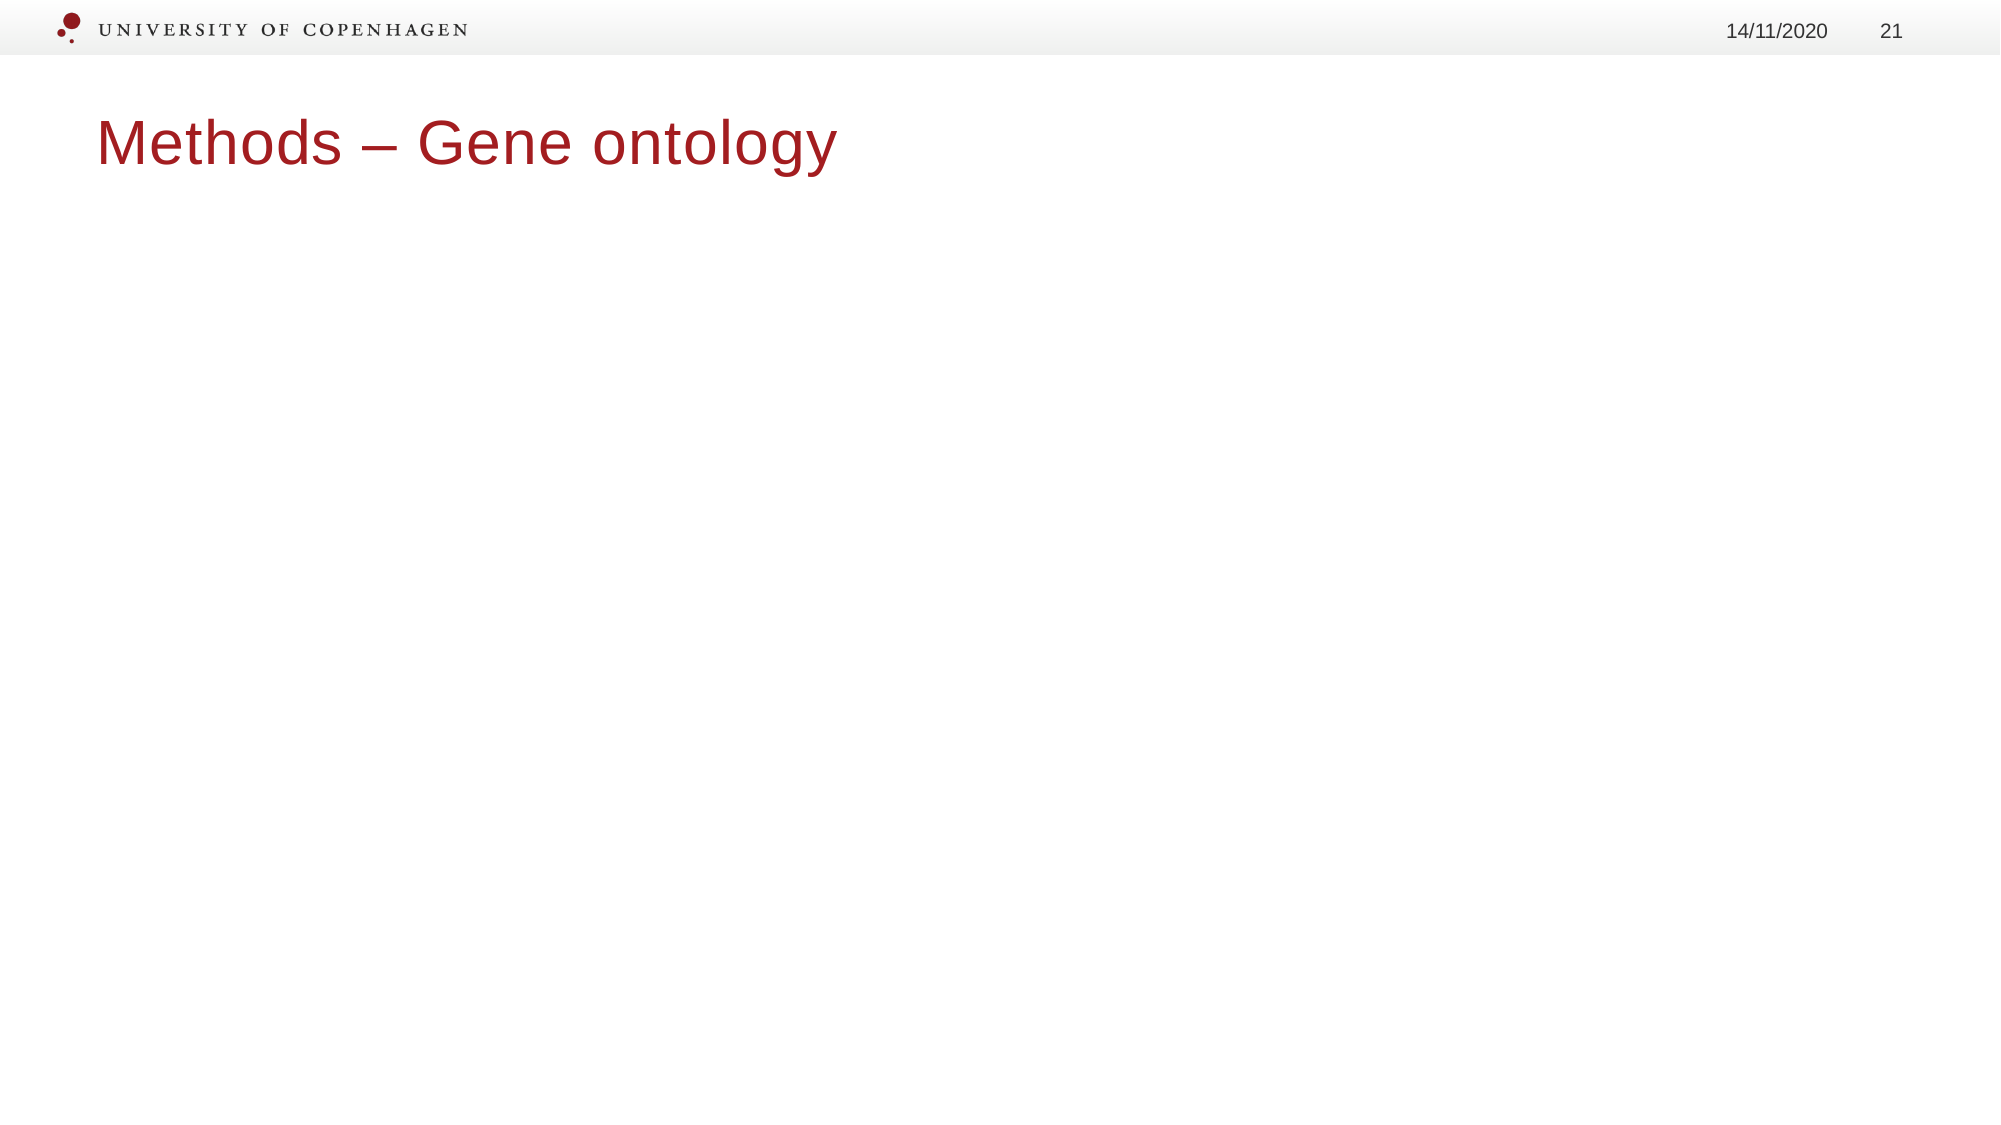

14/11/2020
21
# Methods – Gene ontology